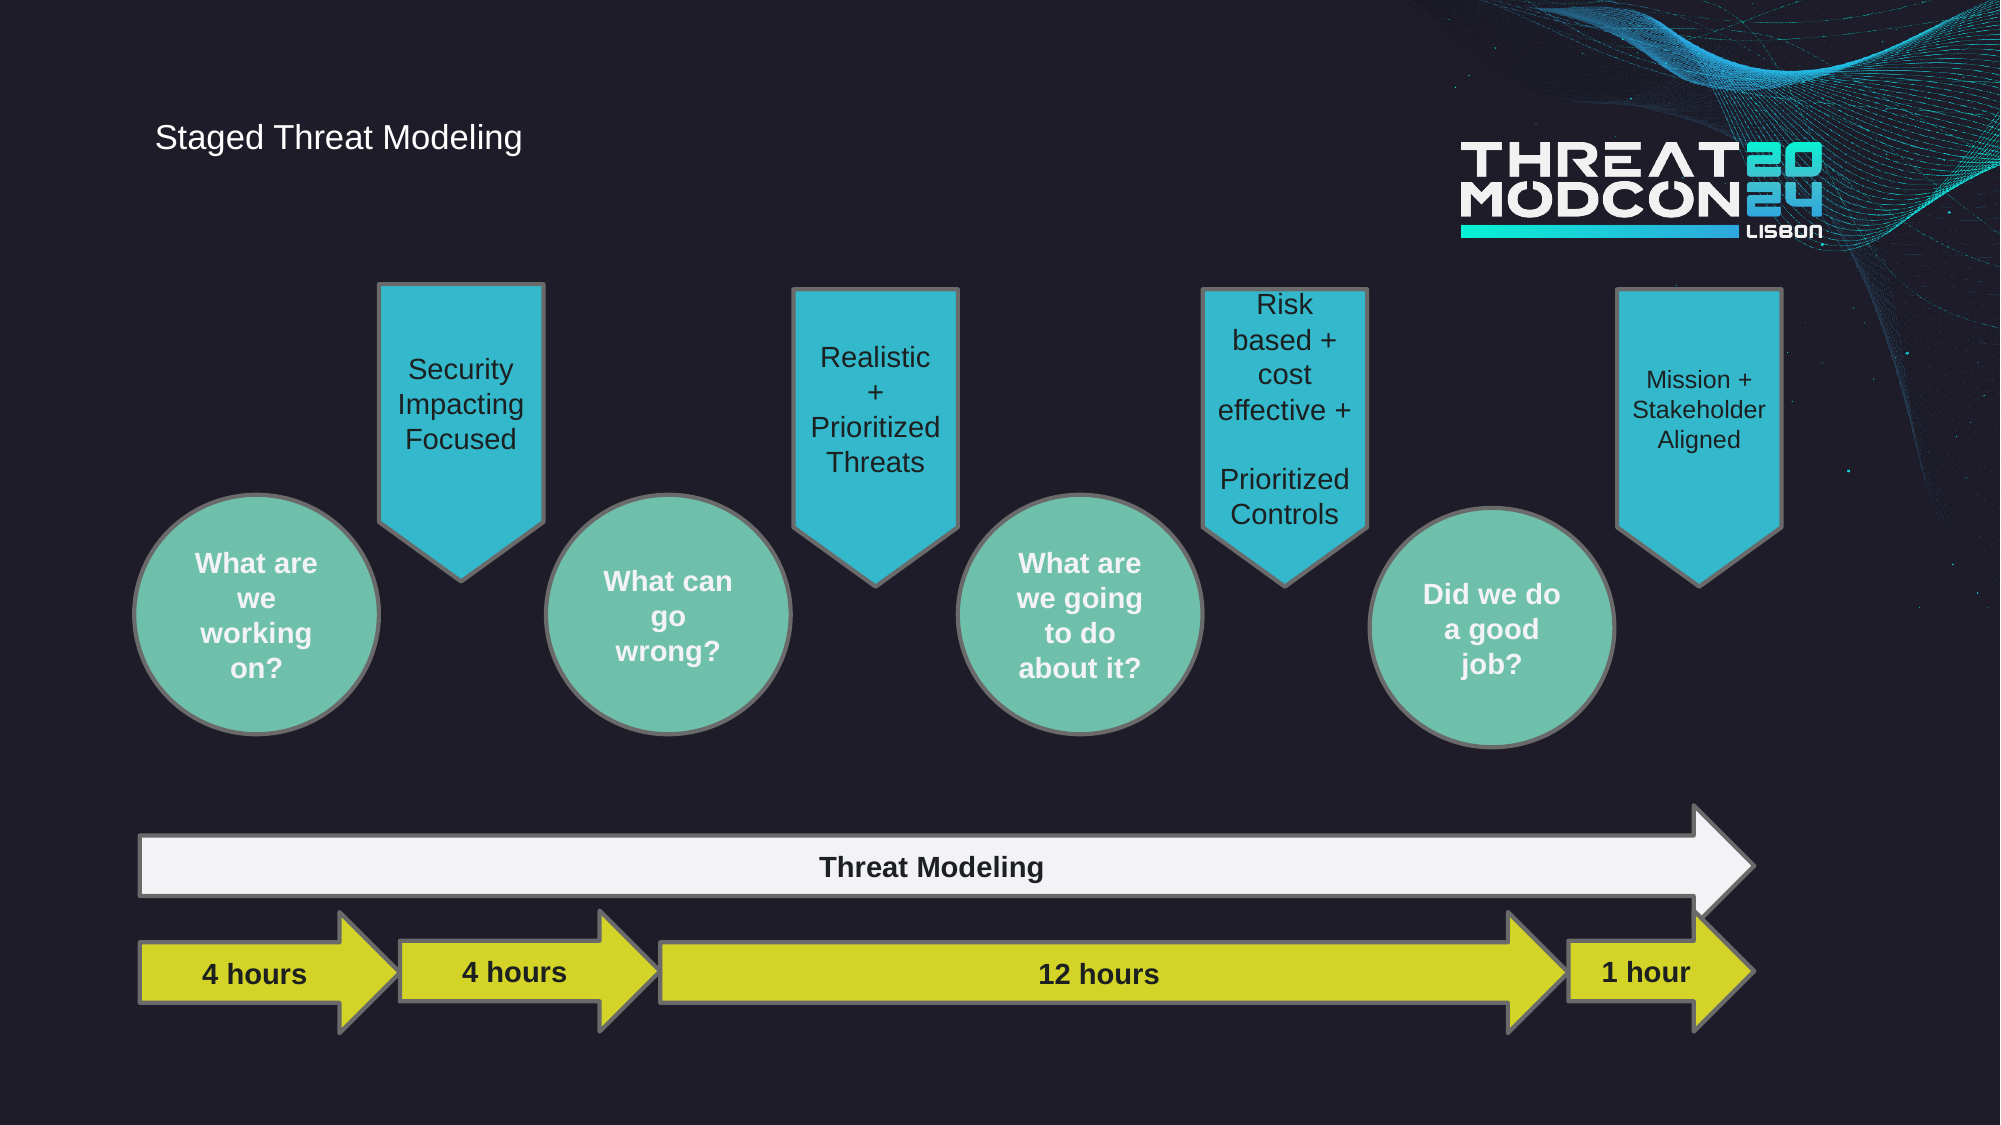

# Staged Threat Modeling
Security Impacting Focused
Realistic + Prioritized Threats
Risk based + cost effective +  Prioritized Controls
Mission + Stakeholder Aligned
What can go wrong?
What are we going to do about it?
What are we working on?
Did we do a good job?
Threat Modeling
4 hours
1 hour
12 hours
4 hours